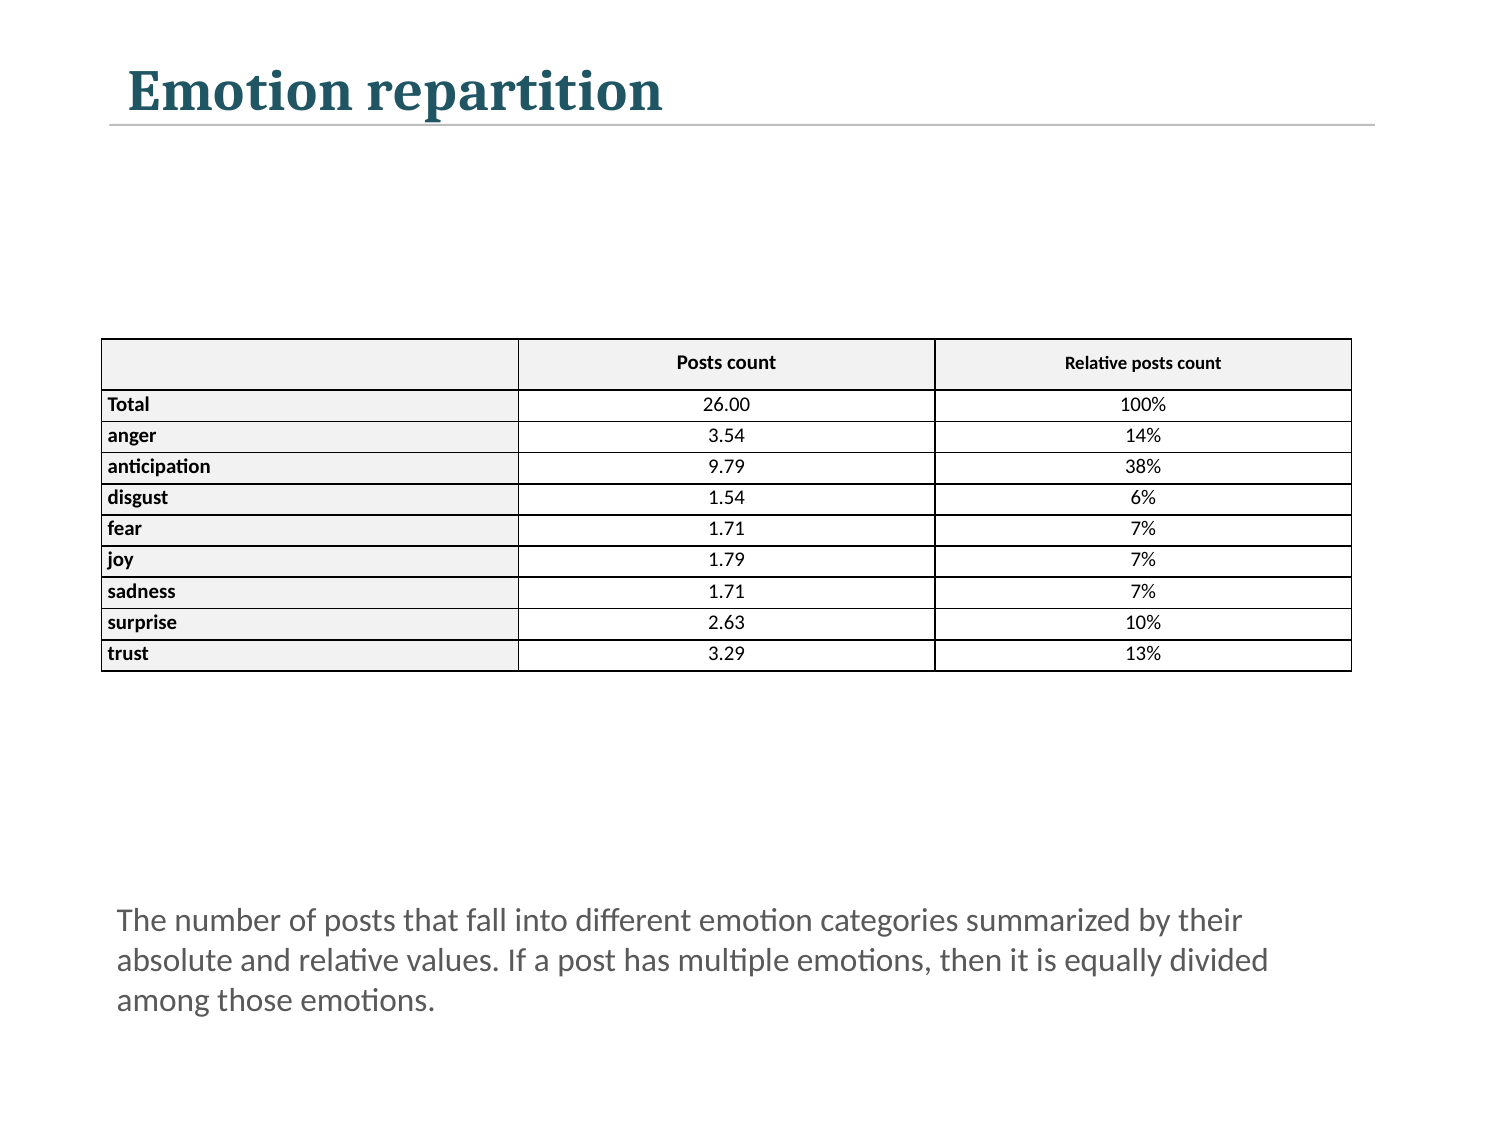

Emotion repartition
|  | Posts count | Relative posts count |
| --- | --- | --- |
| Total | 26.00 | 100% |
| anger | 3.54 | 14% |
| anticipation | 9.79 | 38% |
| disgust | 1.54 | 6% |
| fear | 1.71 | 7% |
| joy | 1.79 | 7% |
| sadness | 1.71 | 7% |
| surprise | 2.63 | 10% |
| trust | 3.29 | 13% |
The number of posts that fall into different emotion categories summarized by their absolute and relative values. If a post has multiple emotions, then it is equally divided among those emotions.